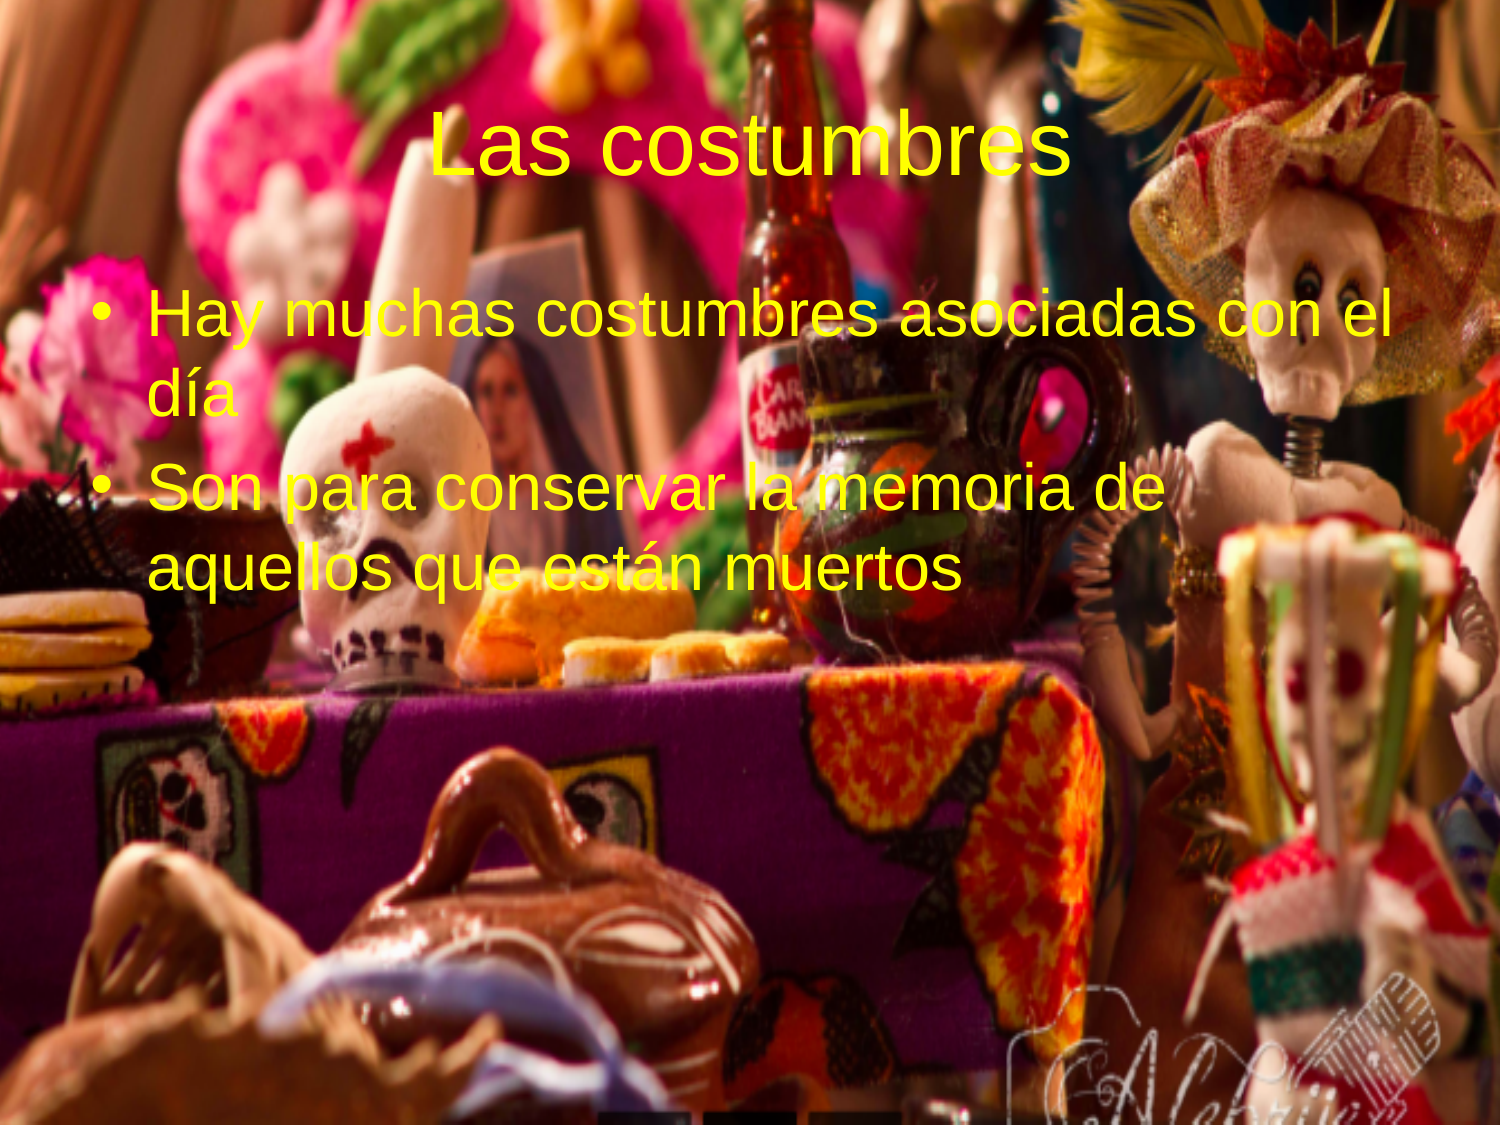

# Las costumbres
Hay muchas costumbres asociadas con el día
Son para conservar la memoria de aquellos que están muertos